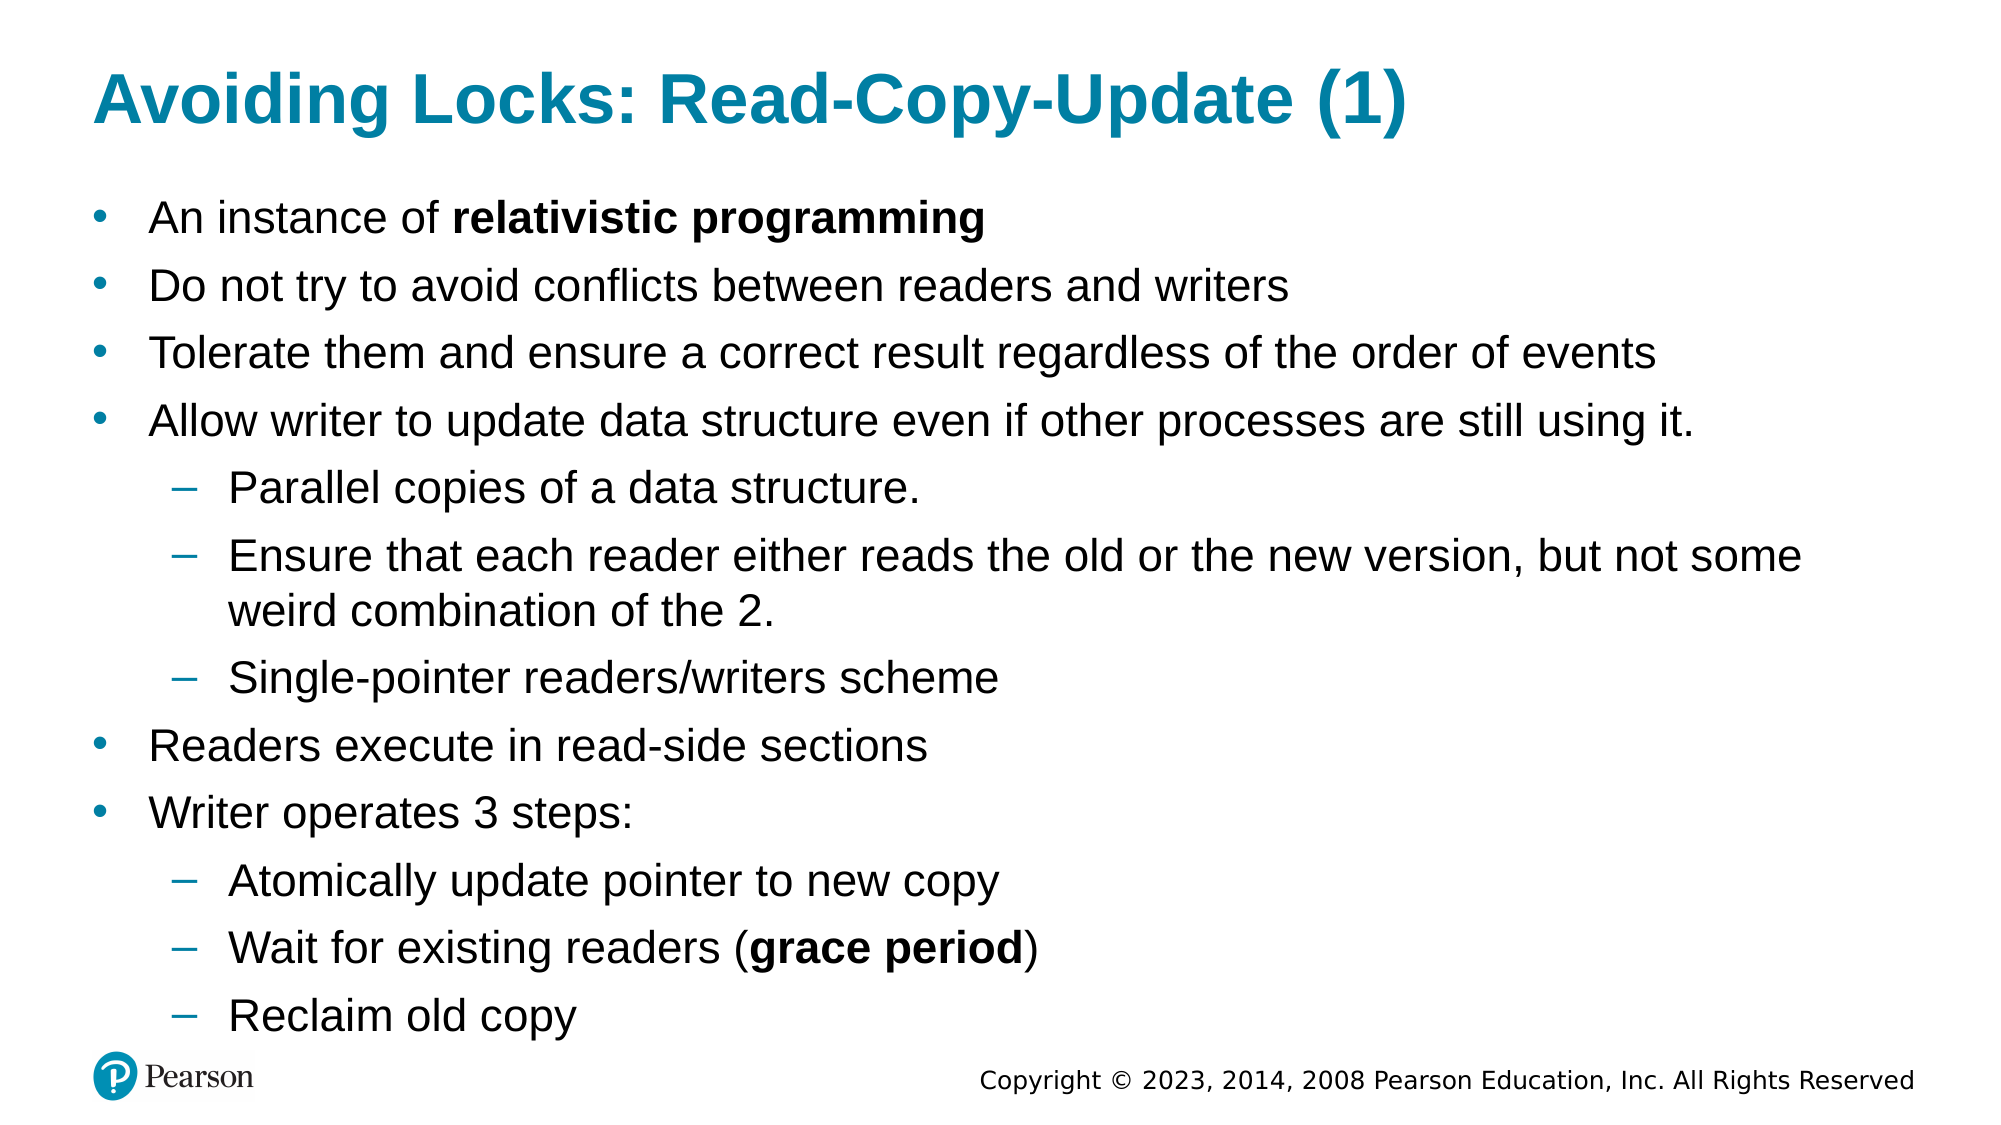

# Avoiding Locks: Read-Copy-Update (1)
An instance of relativistic programming
Do not try to avoid conflicts between readers and writers
Tolerate them and ensure a correct result regardless of the order of events
Allow writer to update data structure even if other processes are still using it.
Parallel copies of a data structure.
Ensure that each reader either reads the old or the new version, but not some weird combination of the 2.
Single-pointer readers/writers scheme
Readers execute in read-side sections
Writer operates 3 steps:
Atomically update pointer to new copy
Wait for existing readers (grace period)
Reclaim old copy